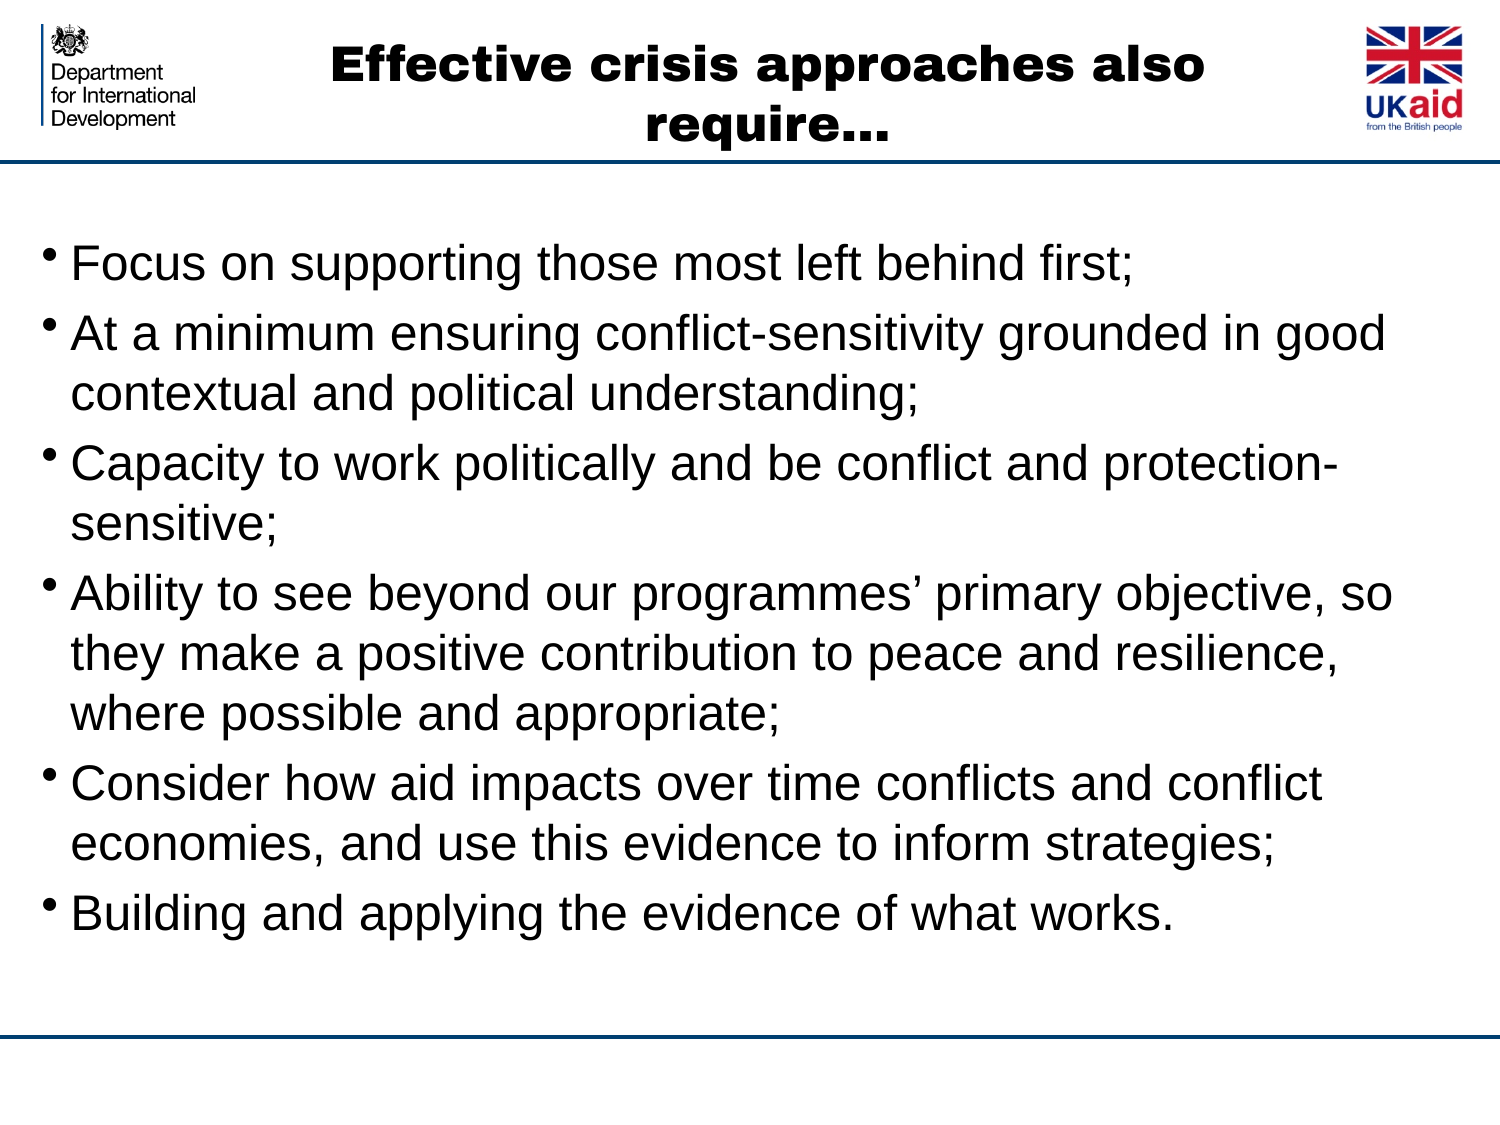

# Effective crisis approaches also require…

Focus on supporting those most left behind first;
At a minimum ensuring conflict-sensitivity grounded in good contextual and political understanding;
Capacity to work politically and be conflict and protection-sensitive;
Ability to see beyond our programmes’ primary objective, so they make a positive contribution to peace and resilience, where possible and appropriate;
Consider how aid impacts over time conflicts and conflict economies, and use this evidence to inform strategies;
Building and applying the evidence of what works.